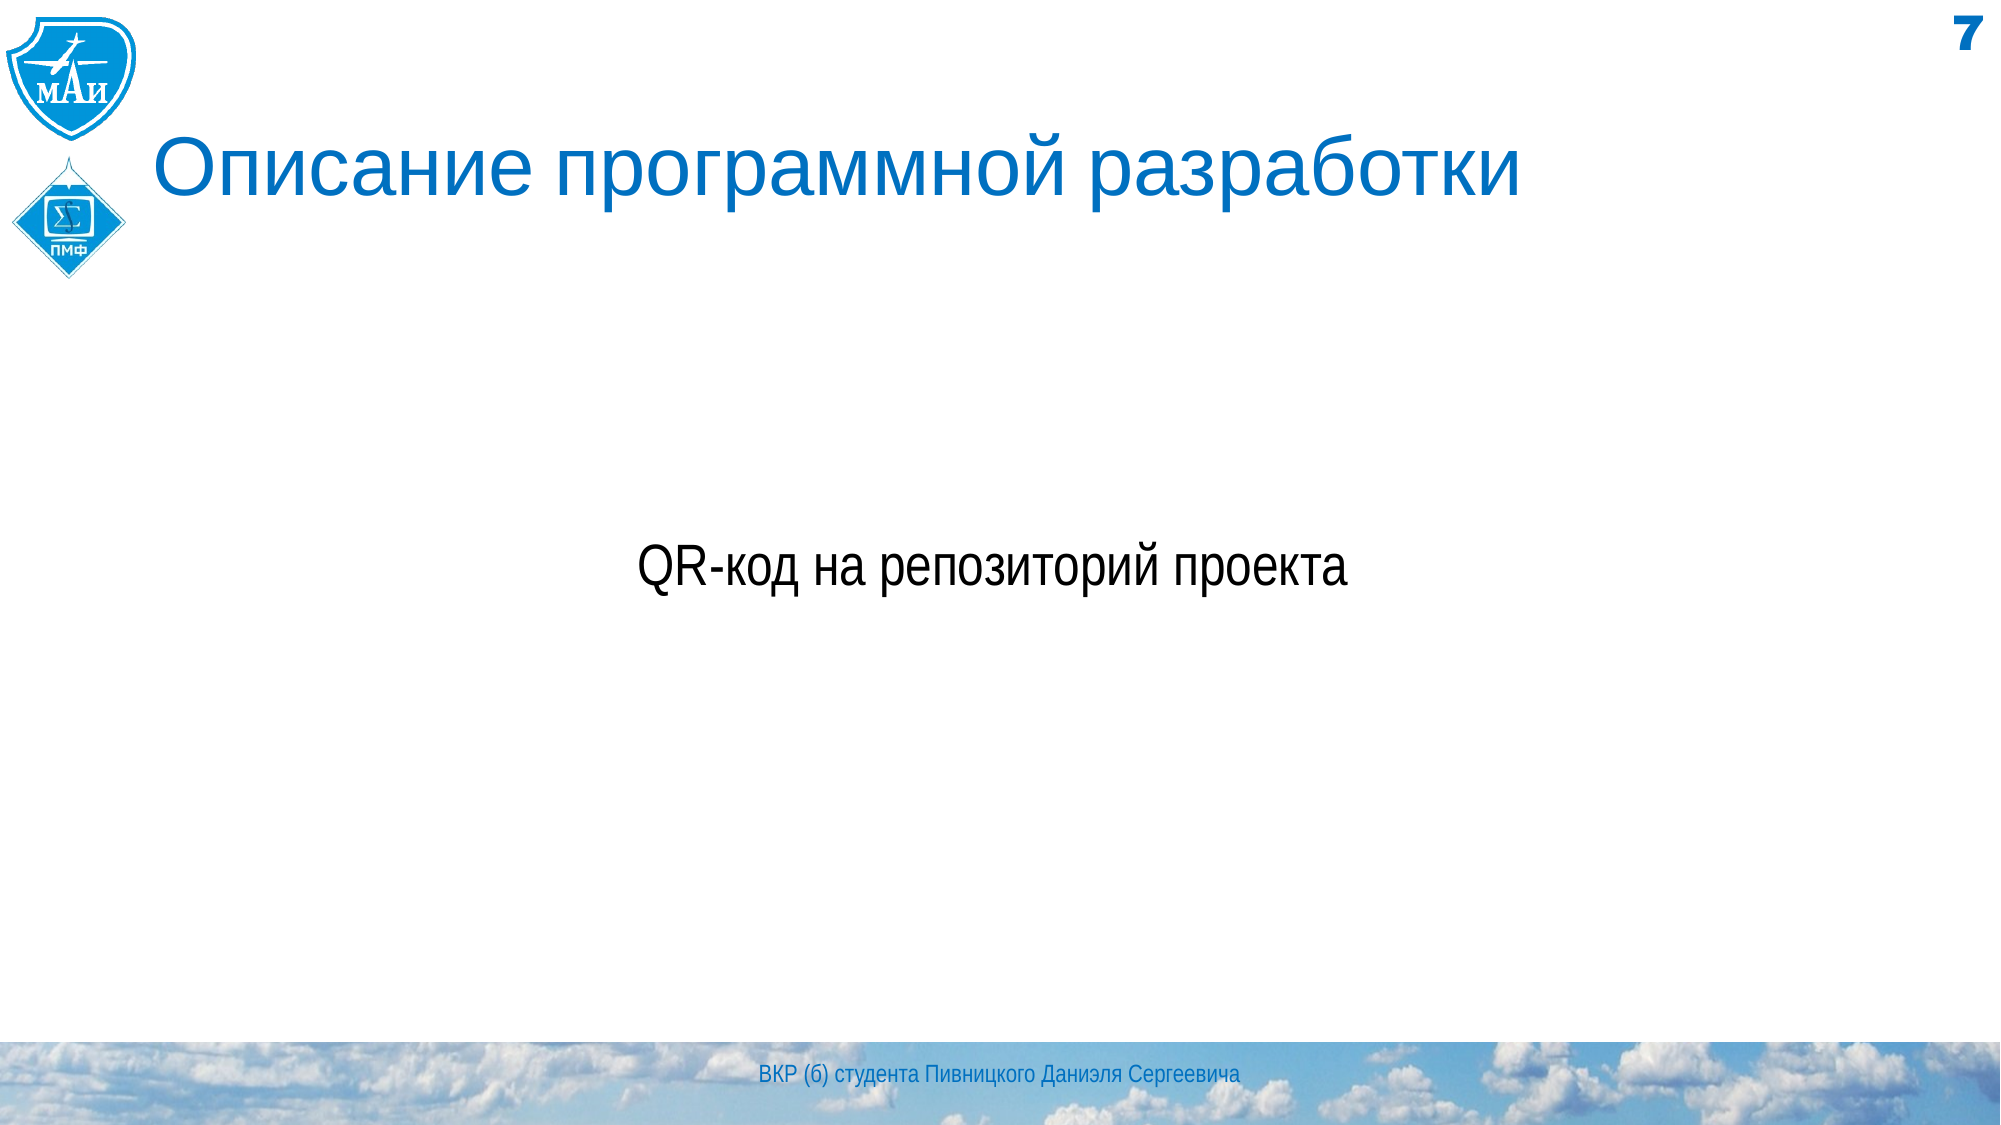

7
# Описание программной разработки
QR-код на репозиторий проекта
ВКР (б) студента Пивницкого Даниэля Сергеевича